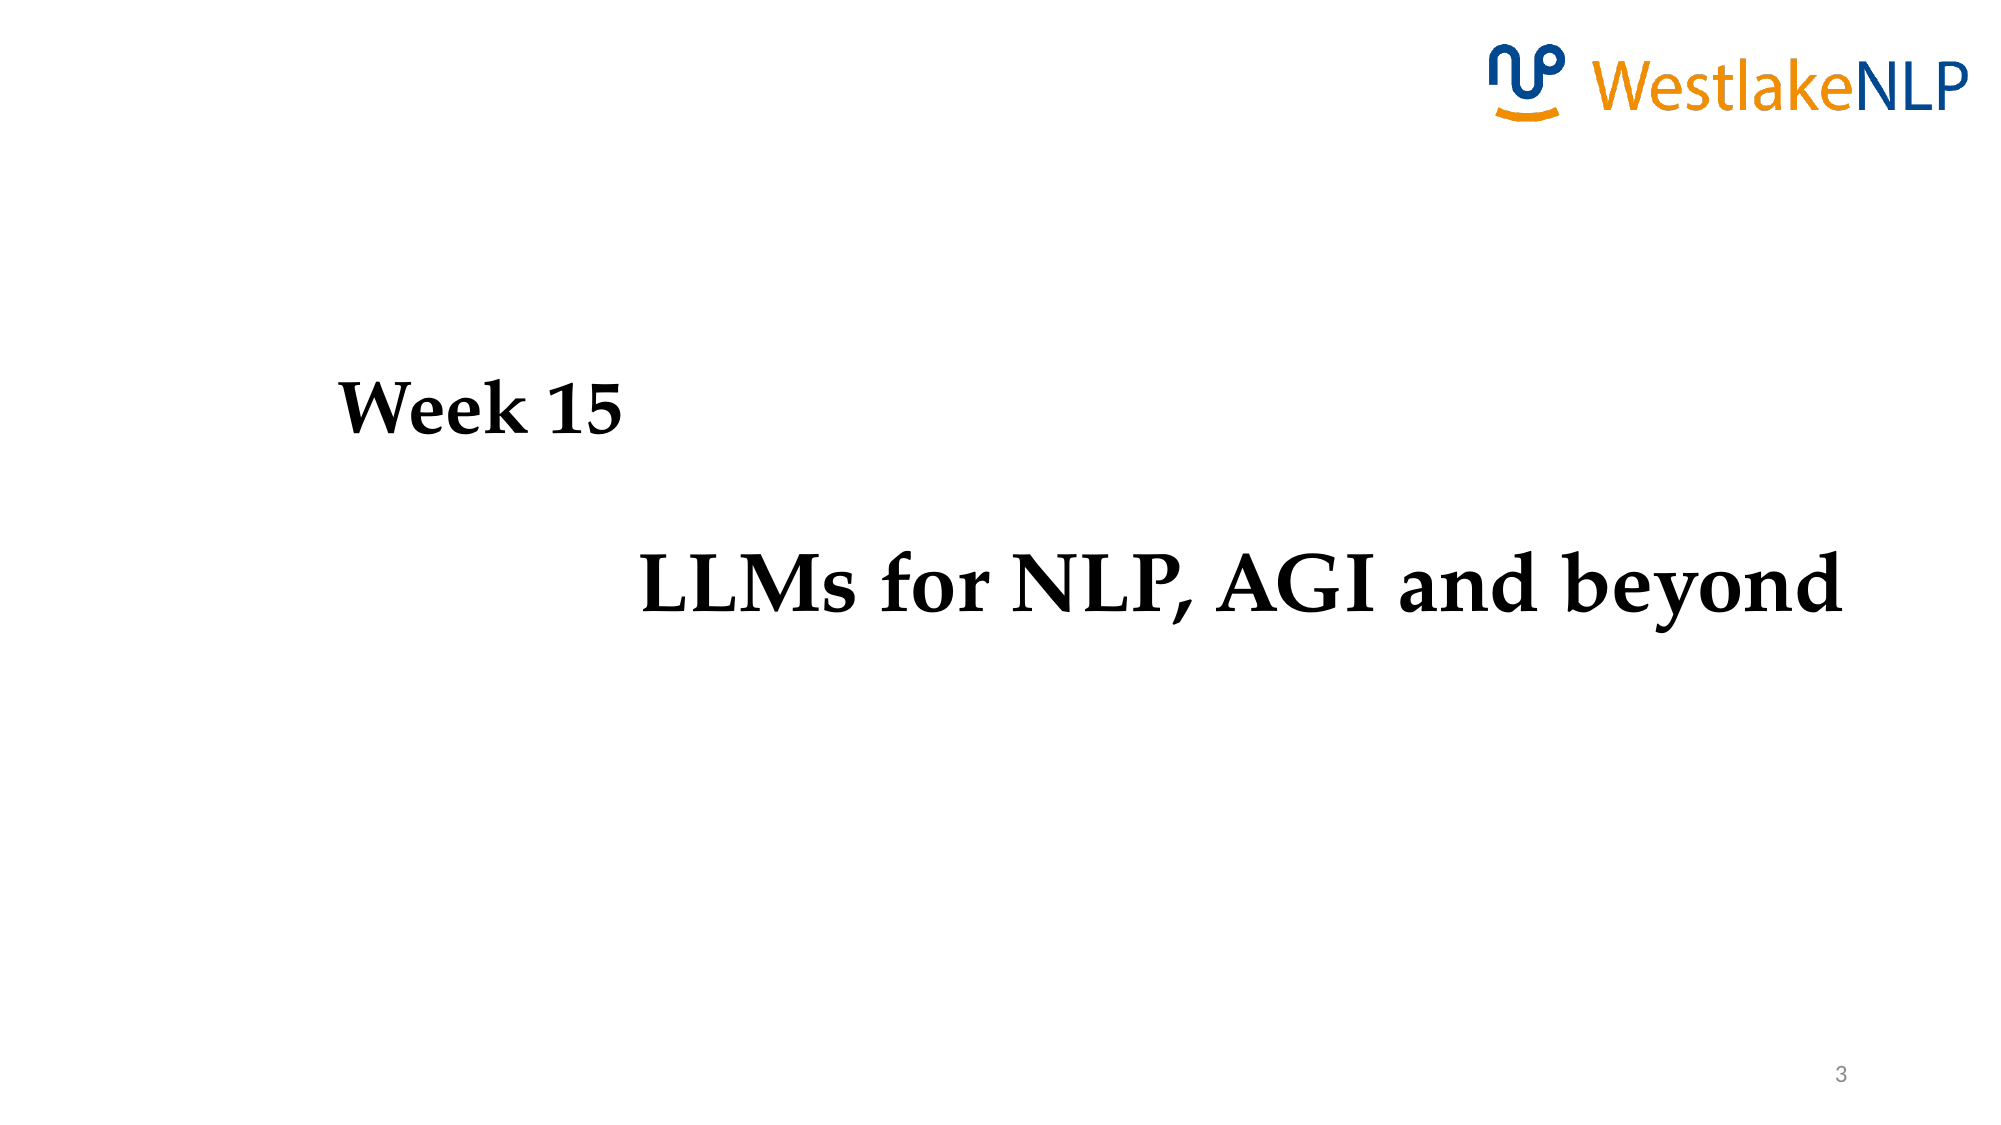

Week 15

		LLMs for NLP, AGI and beyond

3